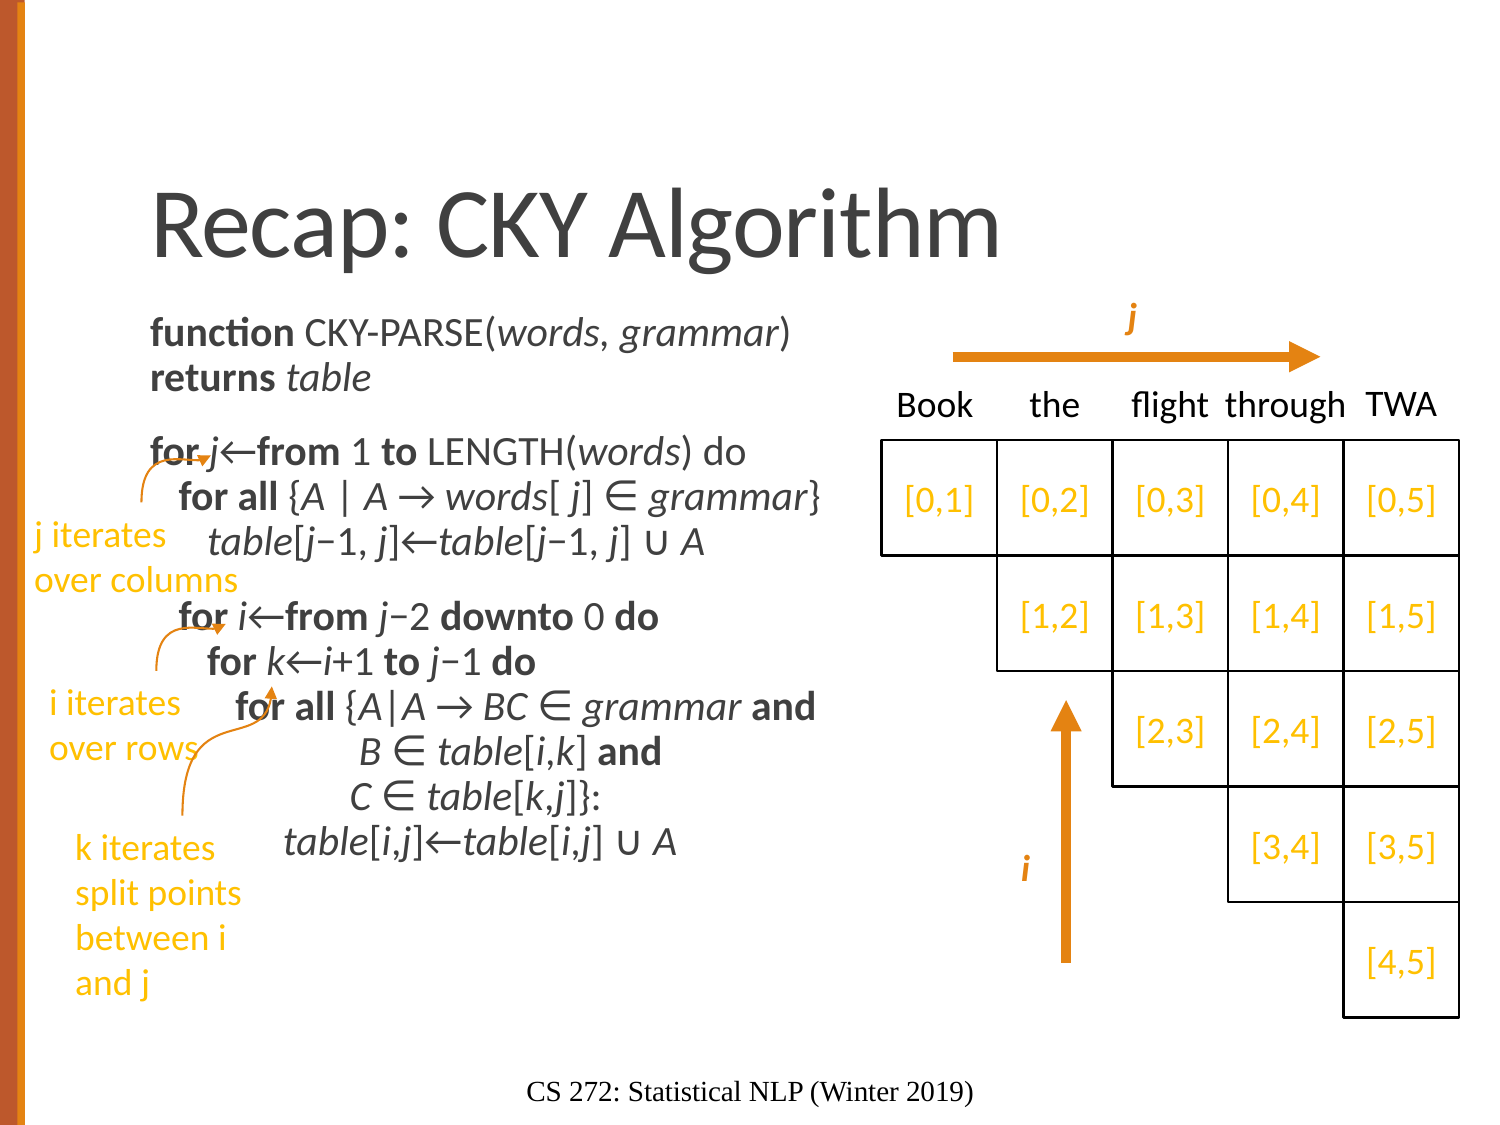

# Recap: CKY Algorithm
j
TWA
Book
the
flight
through
[0,1]
[0,2]
[0,3]
[0,4]
[0,5]
[1,2]
[1,3]
[1,4]
[1,5]
[2,3]
[2,4]
[2,5]
i
[3,4]
[3,5]
[4,5]
function CKY-PARSE(words, grammar) returns table
for j←from 1 to LENGTH(words) do
   for all {A | A → words[ j] ∈ grammar}
      table[j−1, j]←table[j−1, j] ∪ A
   for i←from j−2 downto 0 do
      for k←i+1 to j−1 do
         for all {A|A → BC ∈ grammar and
                      B ∈ table[i,k] and
                     C ∈ table[k,j]}:
              table[i,j]←table[i,j] ∪ A

j iterates
over columns
i iterates
over rows
k iterates
split points between i and j
CS 272: Statistical NLP (Winter 2019)